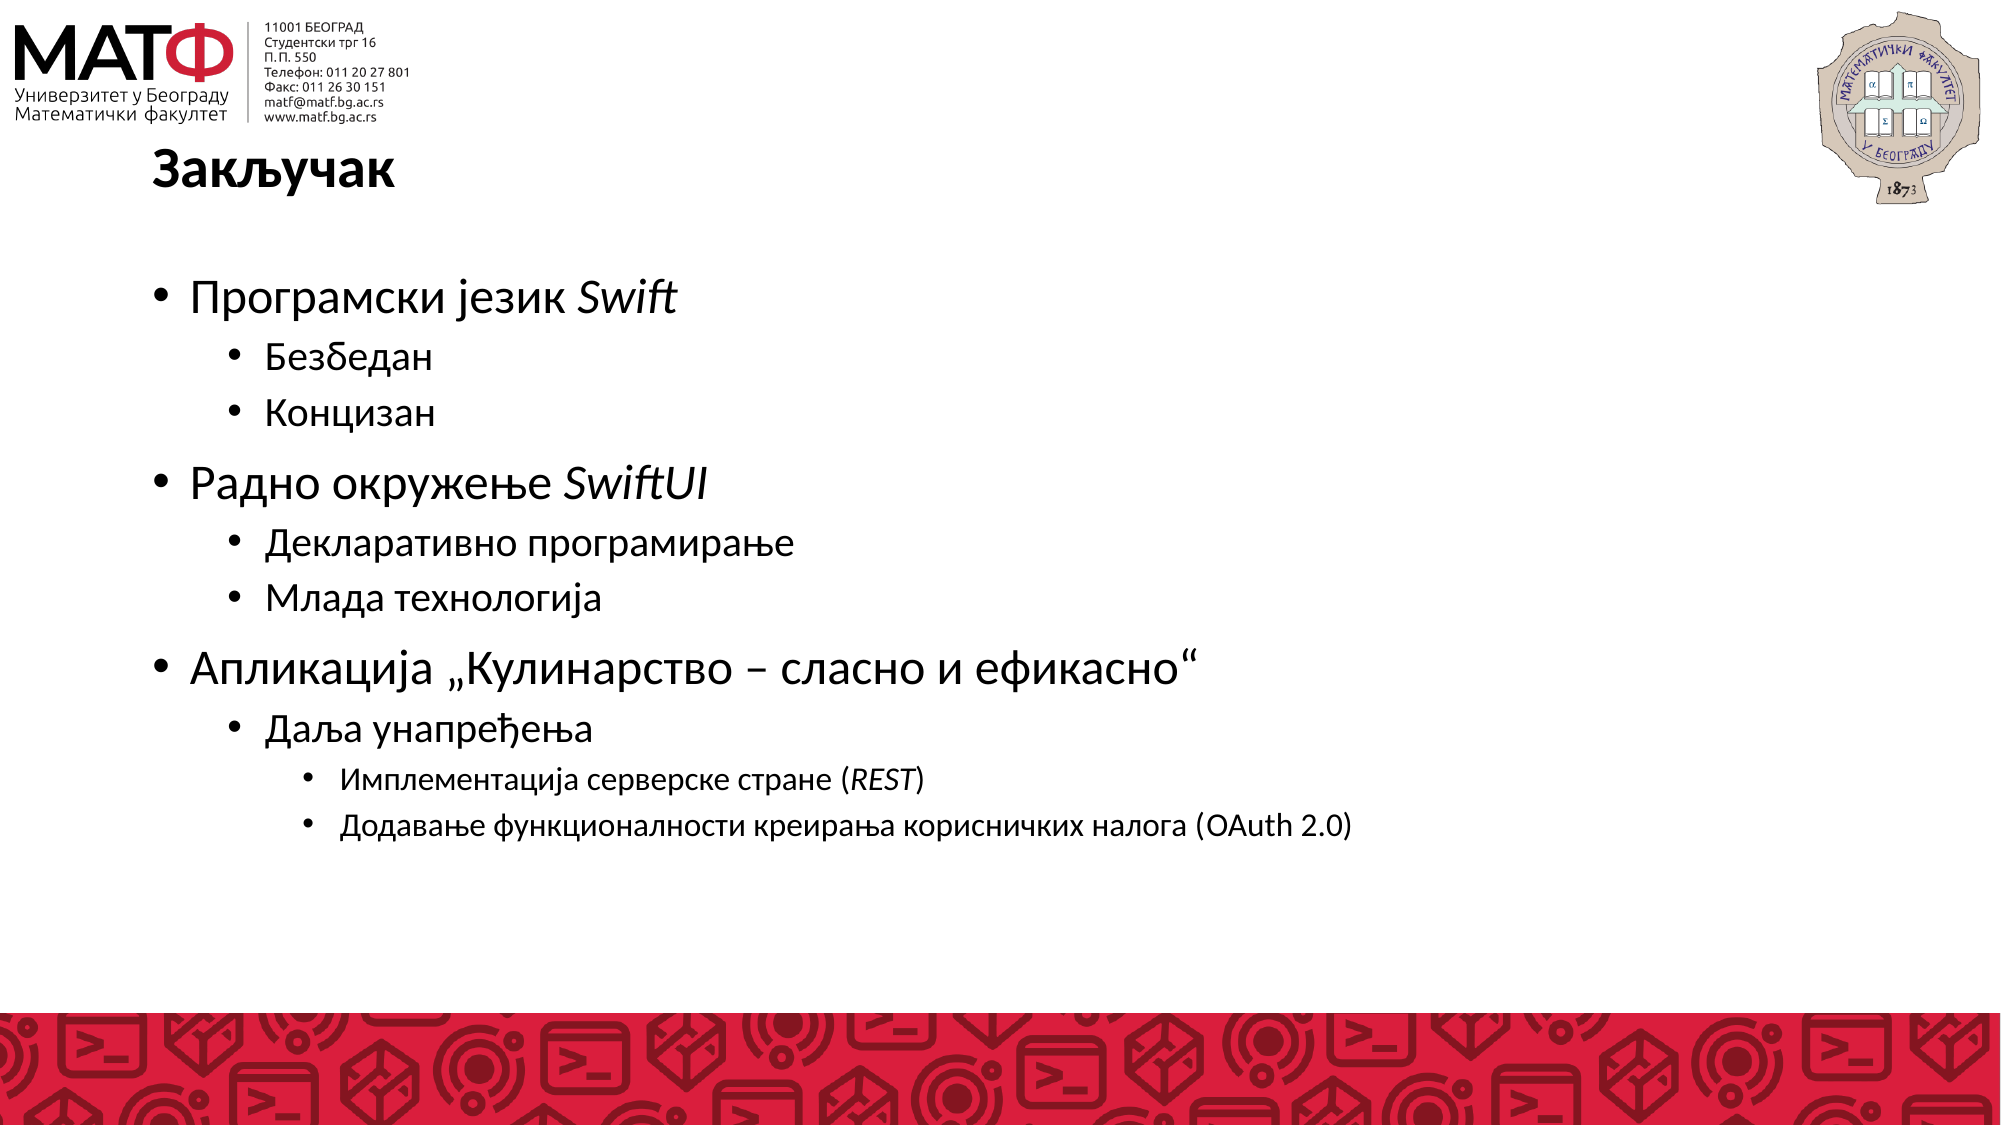

# Закључак
Програмски језик Swift
Безбедан
Концизан
Радно окружење SwiftUI
Декларативно програмирање
Млада технологија
Апликација „Кулинарство – сласно и ефикасно“
Даља унапређења
Имплементација серверске стране (REST)
Додавање функционалности креирања корисничких налога (OAuth 2.0)